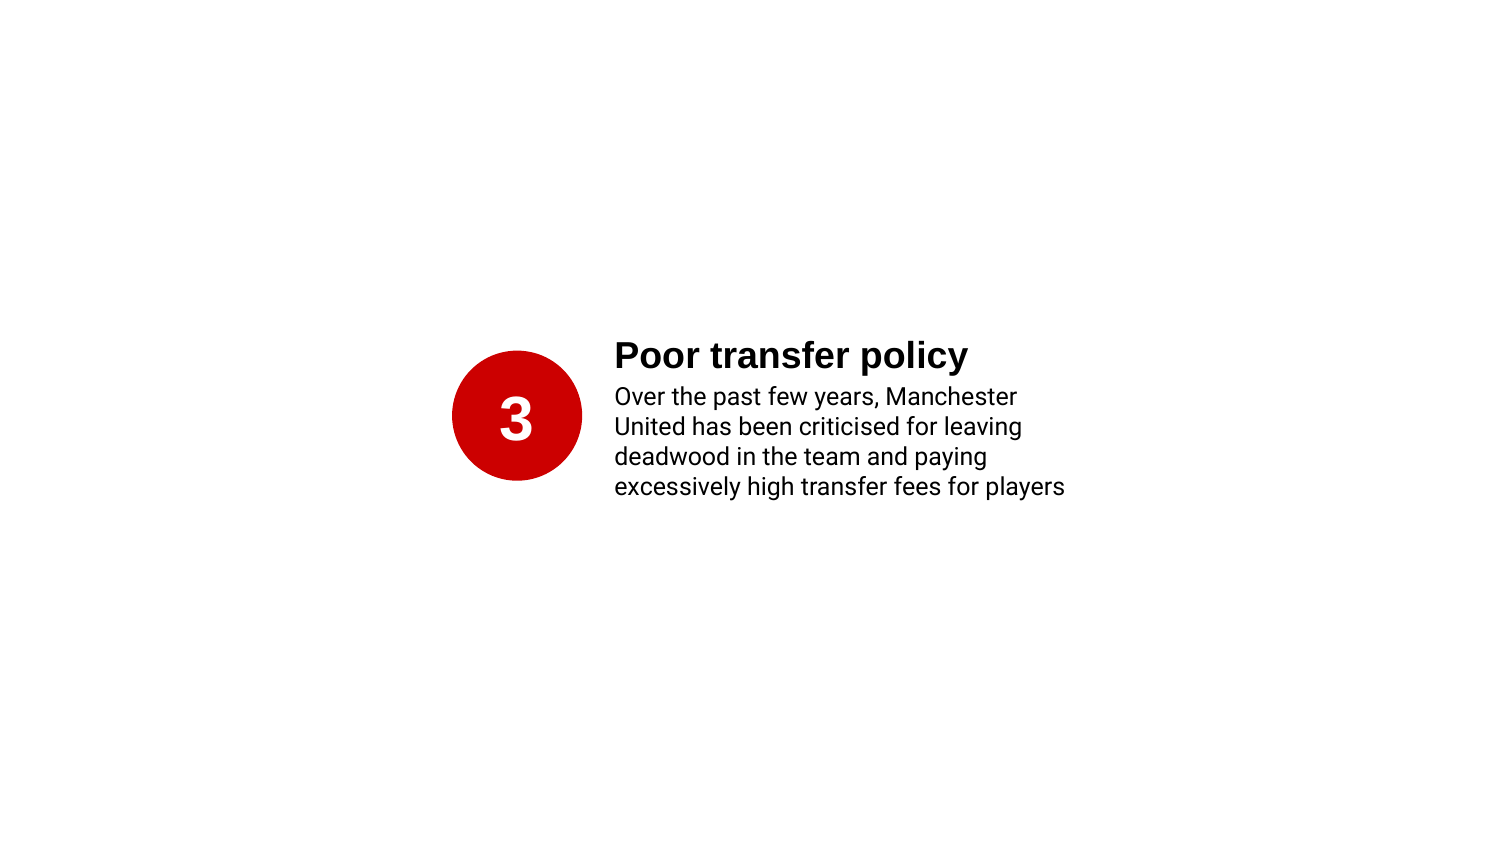

Poor transfer policy
Over the past few years, Manchester United has been criticised for leaving deadwood in the team and paying excessively high transfer fees for players
3